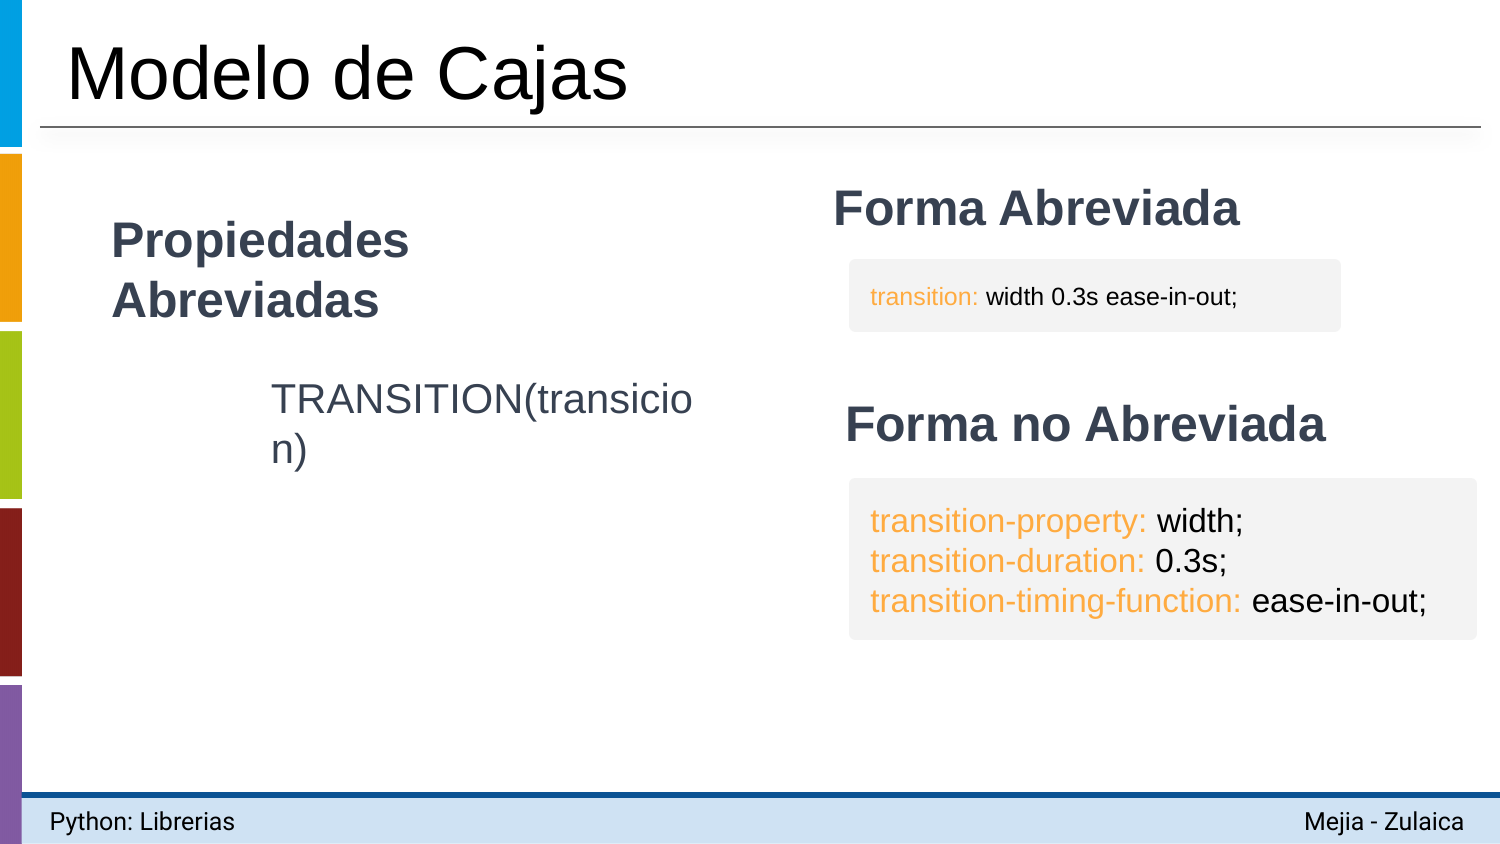

# Modelo de Cajas
Forma Abreviada
Propiedades Abreviadas
transition: width 0.3s ease-in-out;
Forma no Abreviada
TRANSITION(transicion)
transition-property: width;
transition-duration: 0.3s;
transition-timing-function: ease-in-out;
Python: Librerias